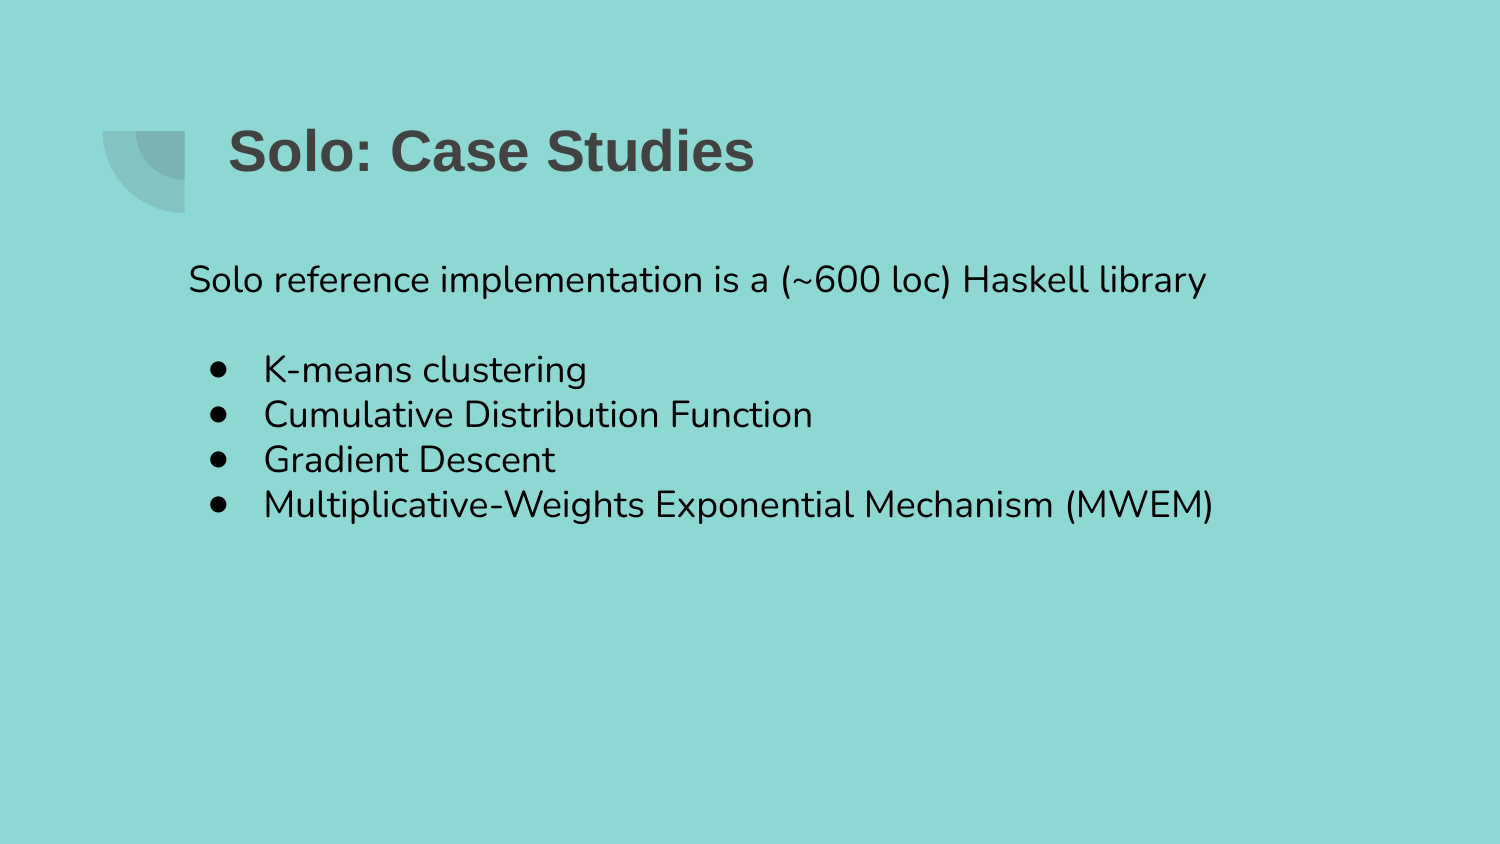

# Solo: Case Studies
Solo reference implementation is a (~600 loc) Haskell library

K-means clustering
Cumulative Distribution Function
Gradient Descent
Multiplicative-Weights Exponential Mechanism (MWEM)